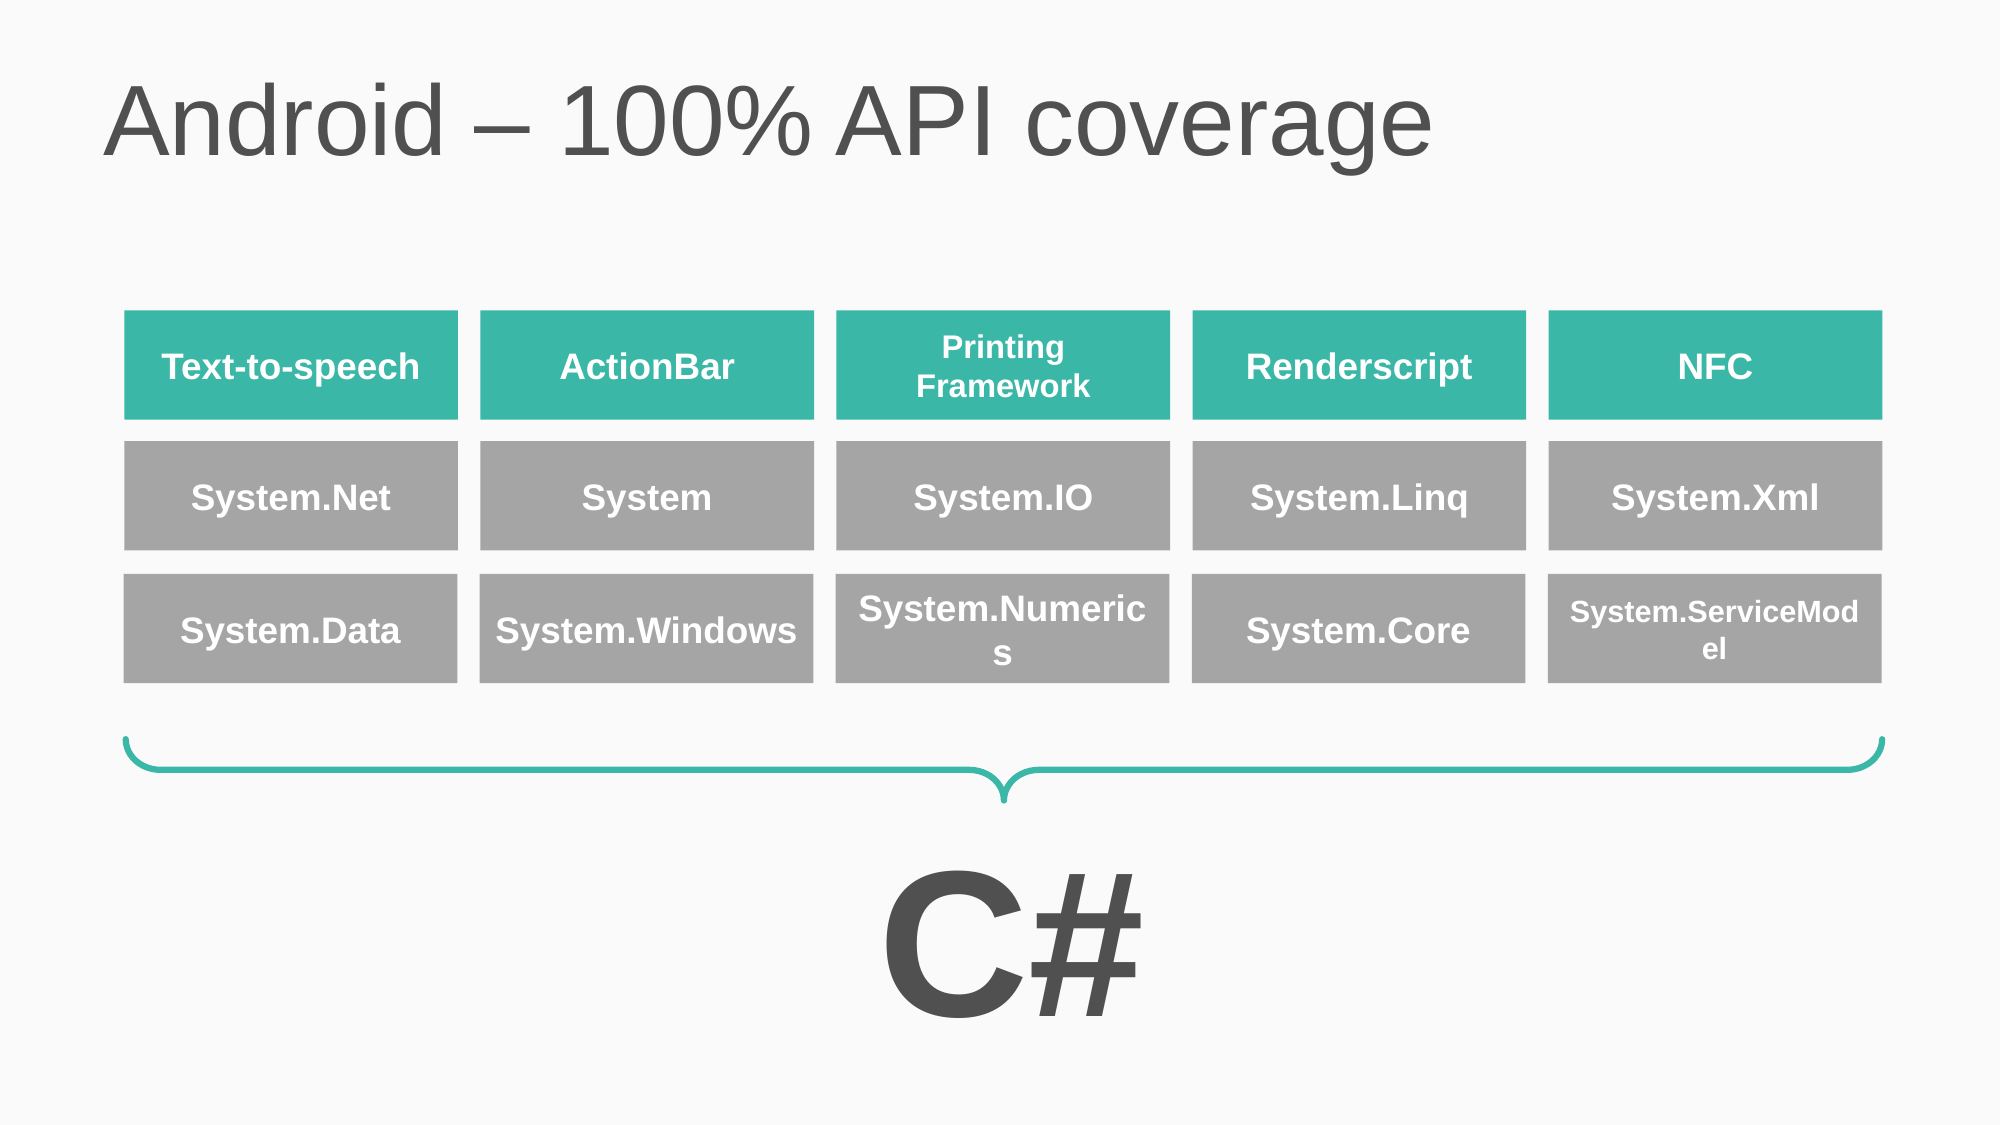

# Android – 100% API coverage
Text-to-speech
ActionBar
Printing Framework
Renderscript
NFC
System.Net
System
System.IO
System.Linq
System.Xml
System.Data
System.Windows
System.Numerics
System.Core
System.ServiceModel
C#